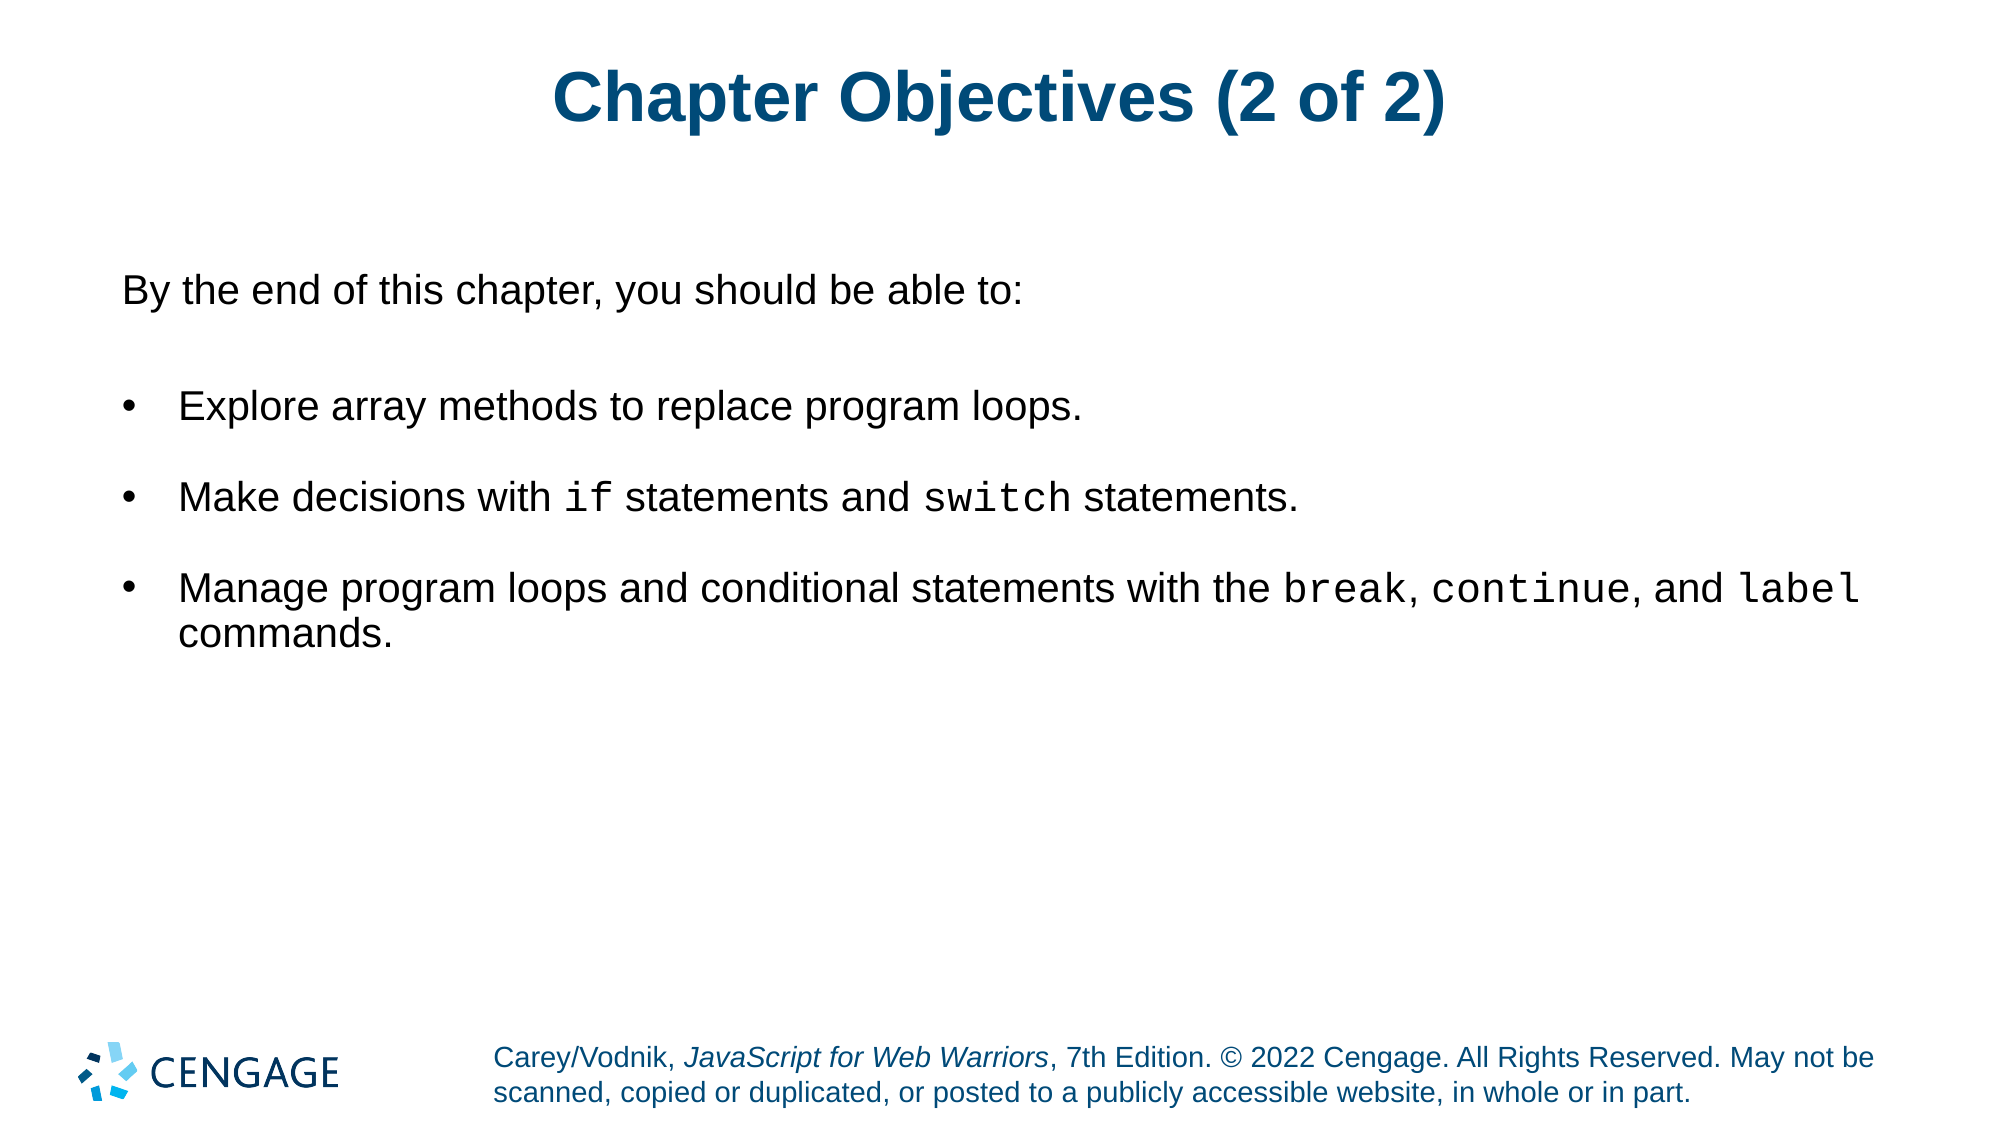

# Chapter Objectives (2 of 2)
By the end of this chapter, you should be able to:
Explore array methods to replace program loops.
Make decisions with if statements and switch statements.
Manage program loops and conditional statements with the break, continue, and label commands.